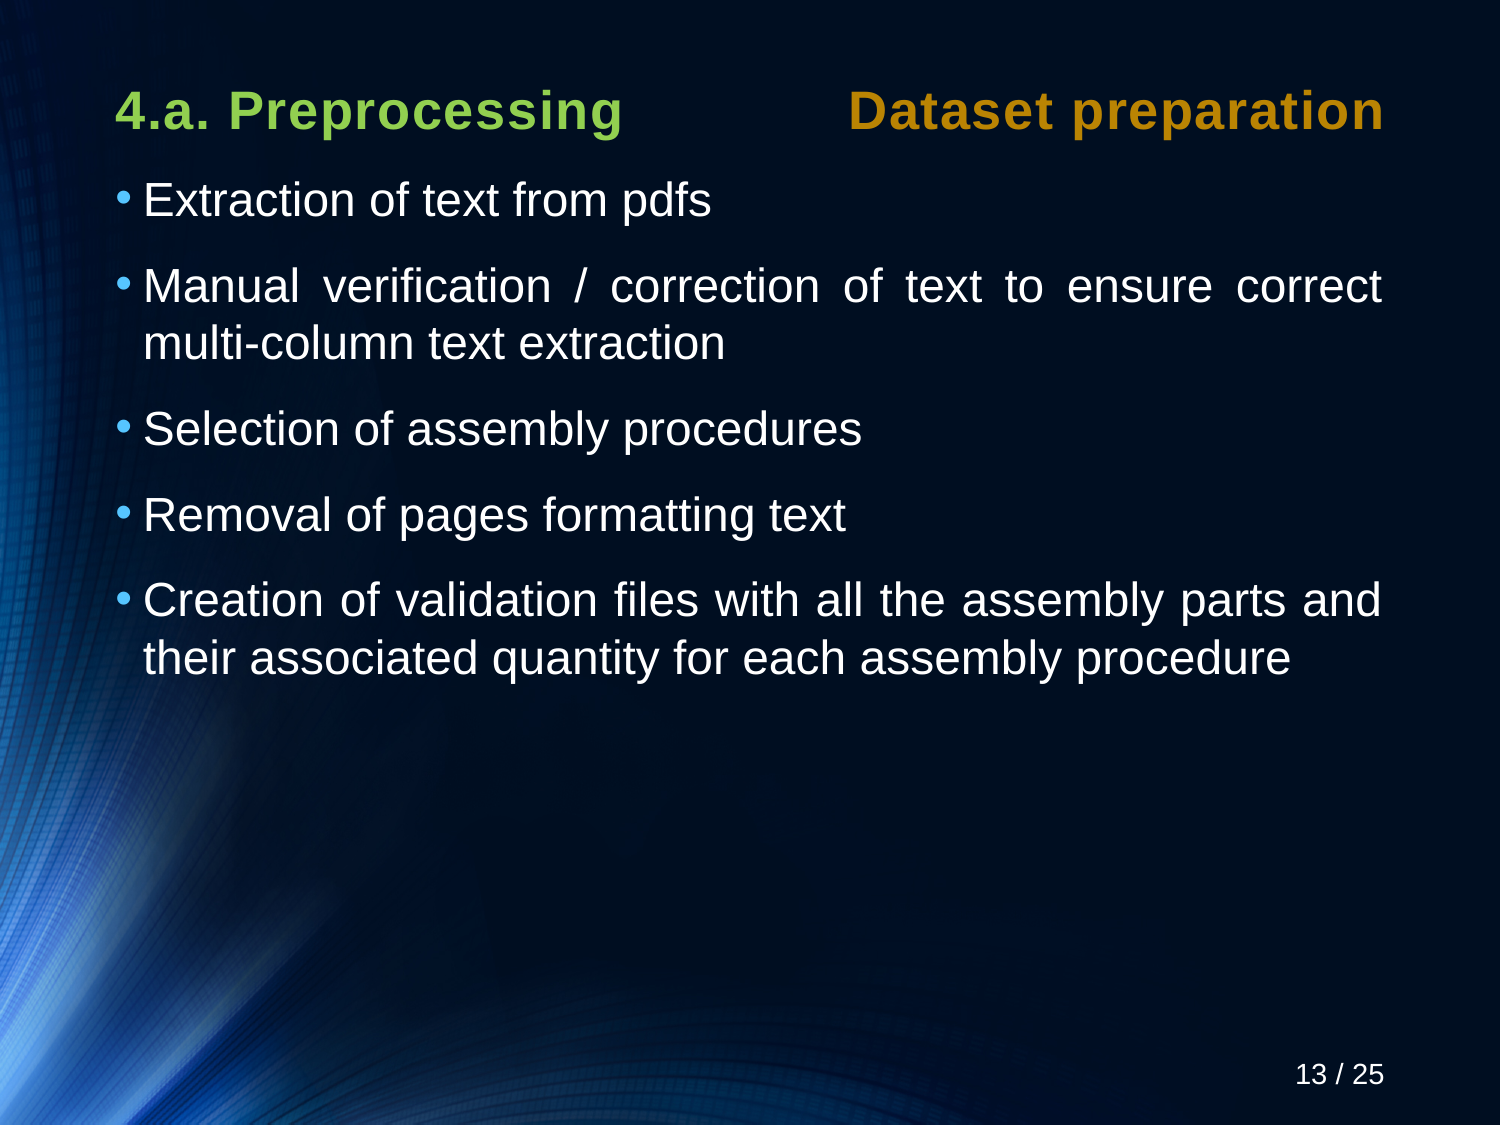

# 4.a. Preprocessing
Dataset preparation
Extraction of text from pdfs
Manual verification / correction of text to ensure correct multi-column text extraction
Selection of assembly procedures
Removal of pages formatting text
Creation of validation files with all the assembly parts and their associated quantity for each assembly procedure
13 / 25